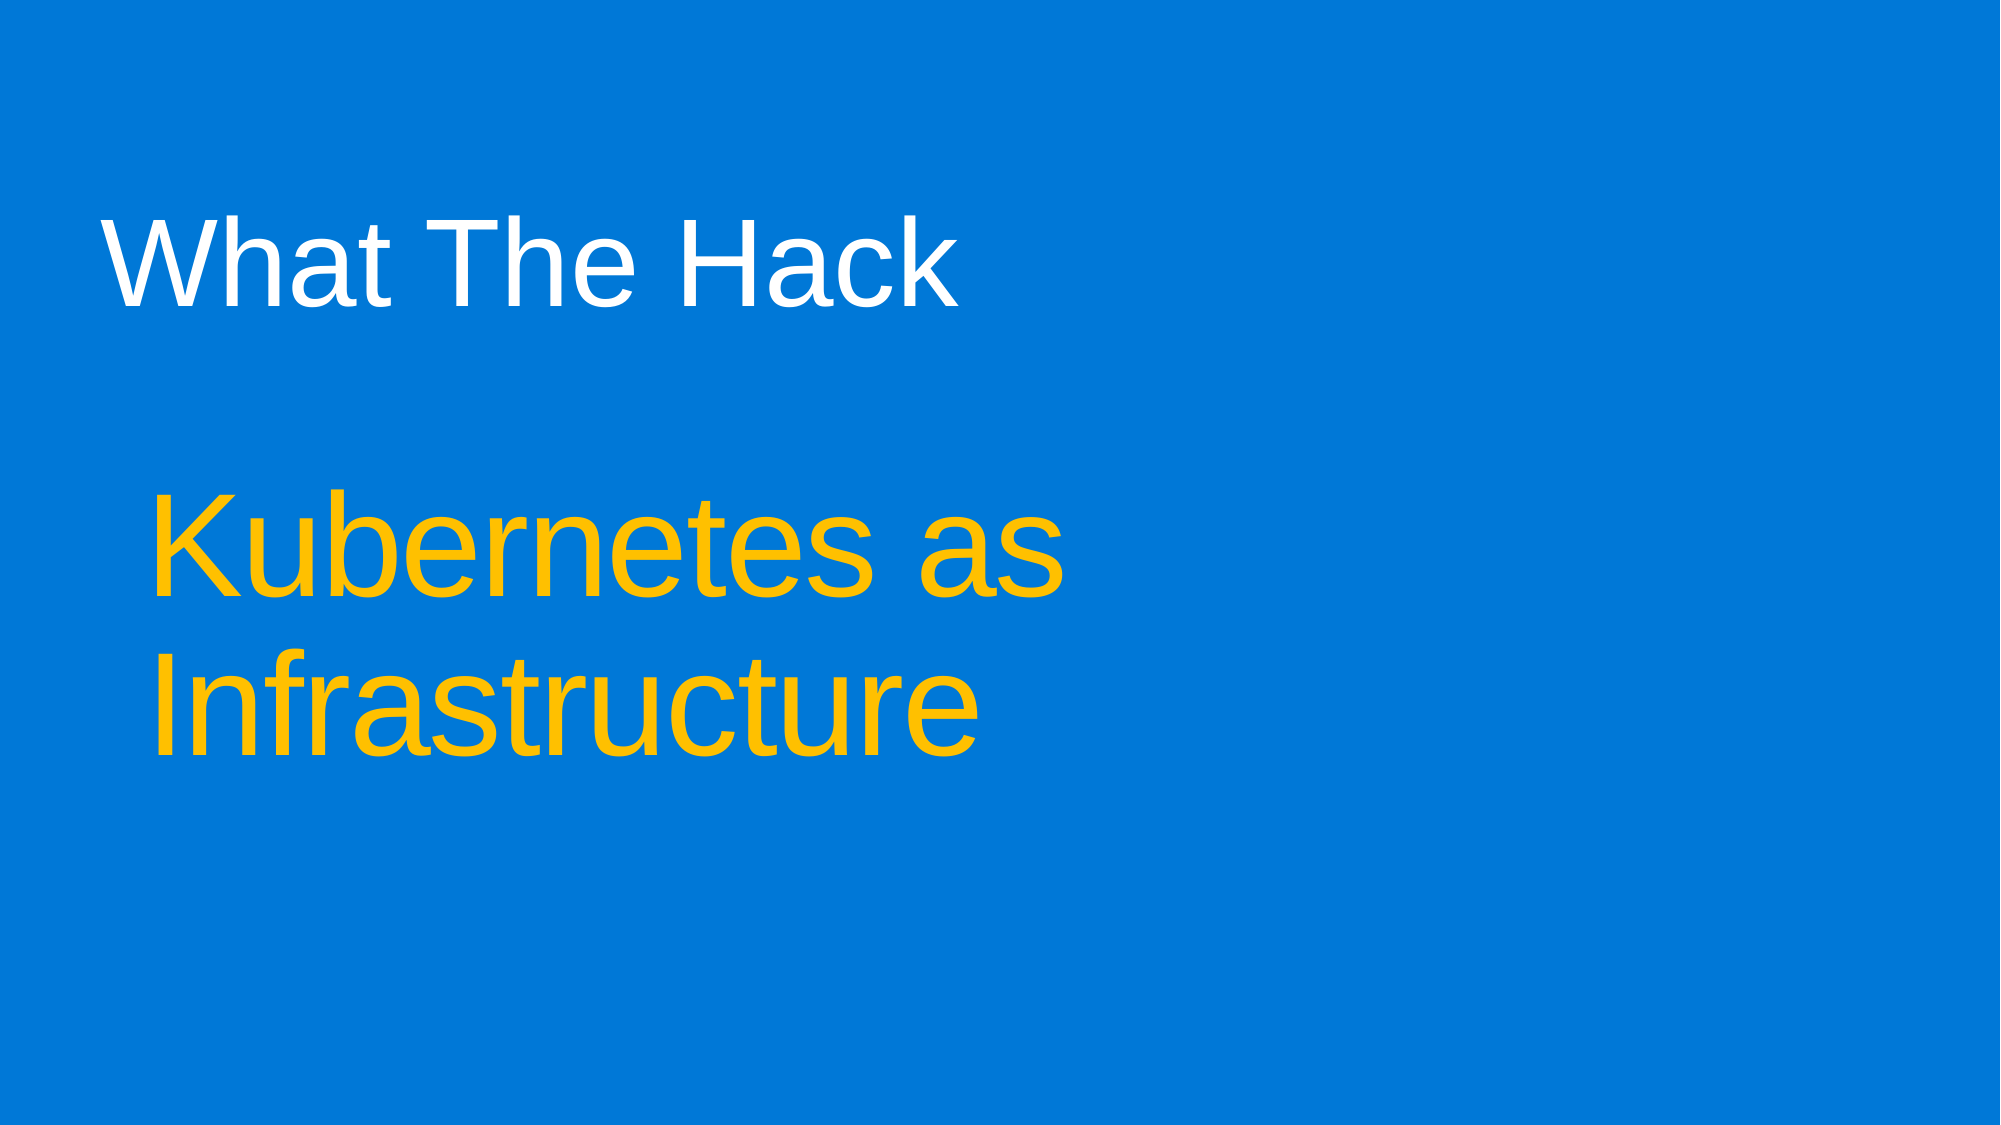

What The Hack
# Kubernetes as Infrastructure